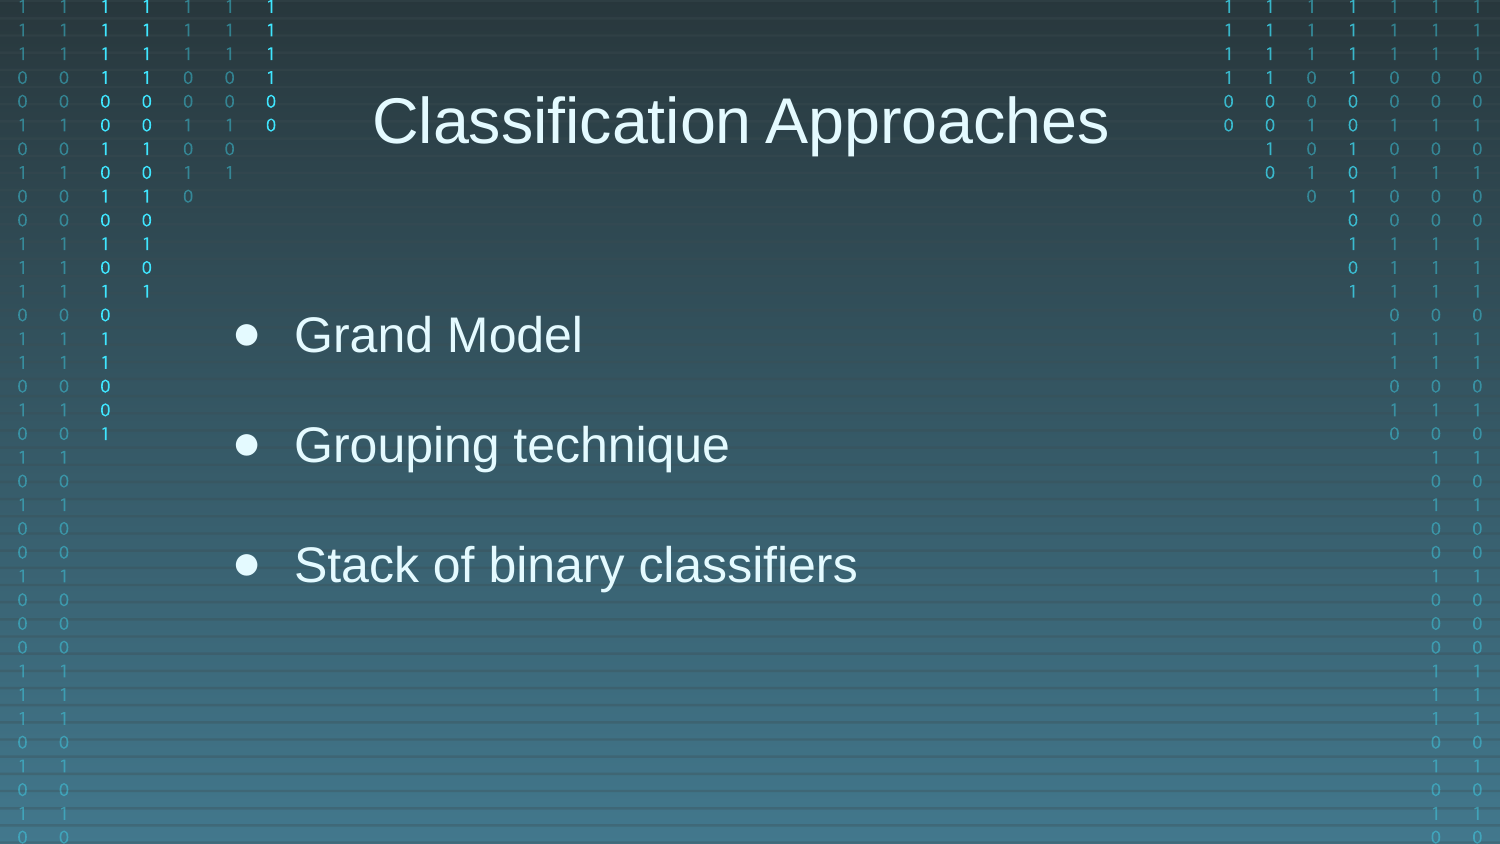

Classification Approaches
Grand Model

Grouping technique

Stack of binary classifiers